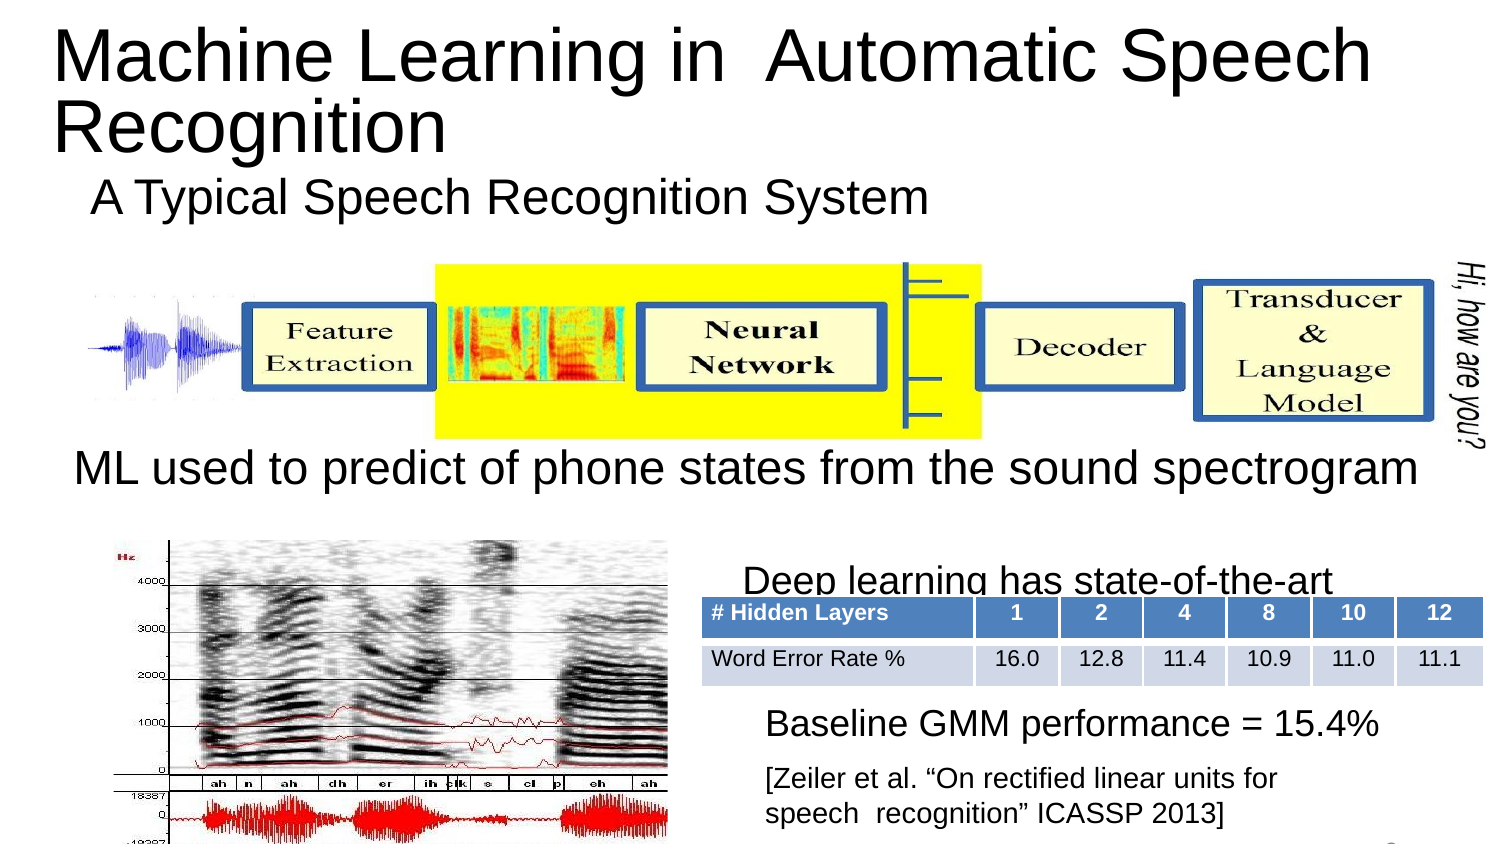

# Machine Learning in  Automatic Speech Recognition
A Typical Speech Recognition System

ML used to predict of phone states from the sound spectrogram

Deep learning has state-of-the-art results

| # Hidden Layers | 1 | 2 | 4 | 8 | 10 | 12 |
| --- | --- | --- | --- | --- | --- | --- |
| Word Error Rate % | 16.0 | 12.8 | 11.4 | 10.9 | 11.0 | 11.1 |
Baseline GMM performance = 15.4%
[Zeiler et al. “On rectified linear units for speech  recognition” ICASSP 2013]
21